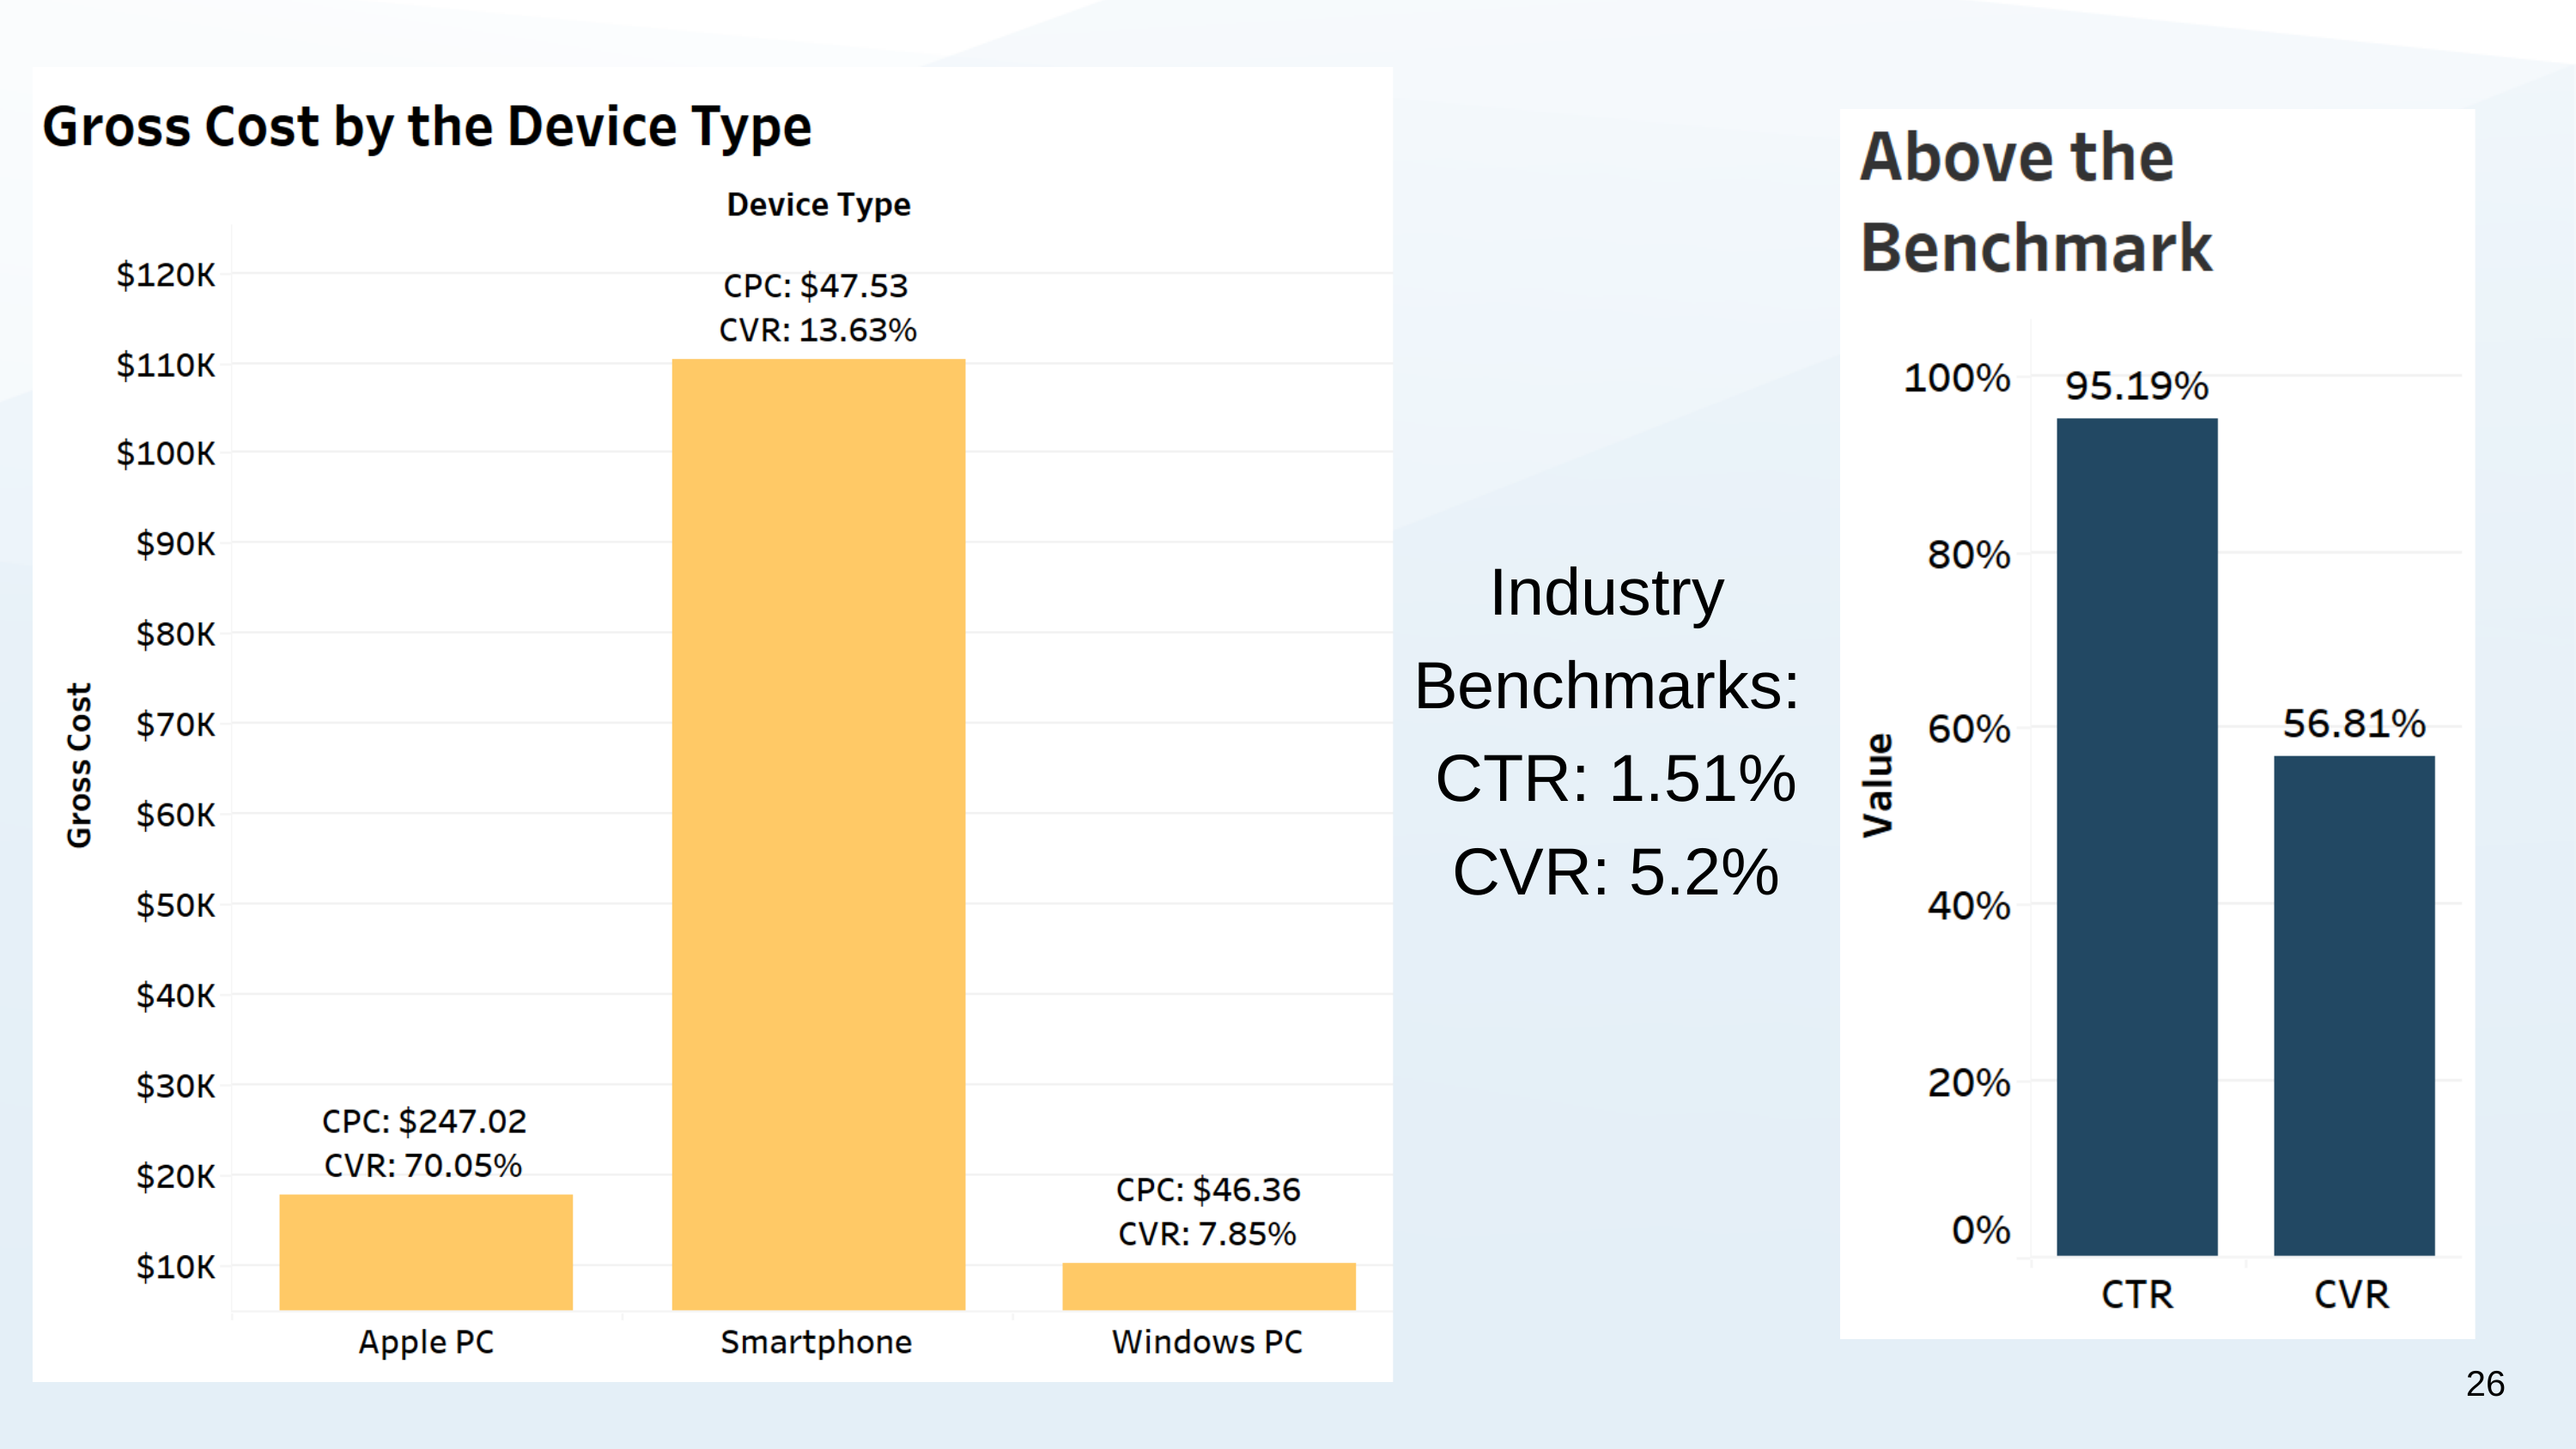

Industry
Benchmarks:
CTR: 1.51%
CVR: 5.2%
26